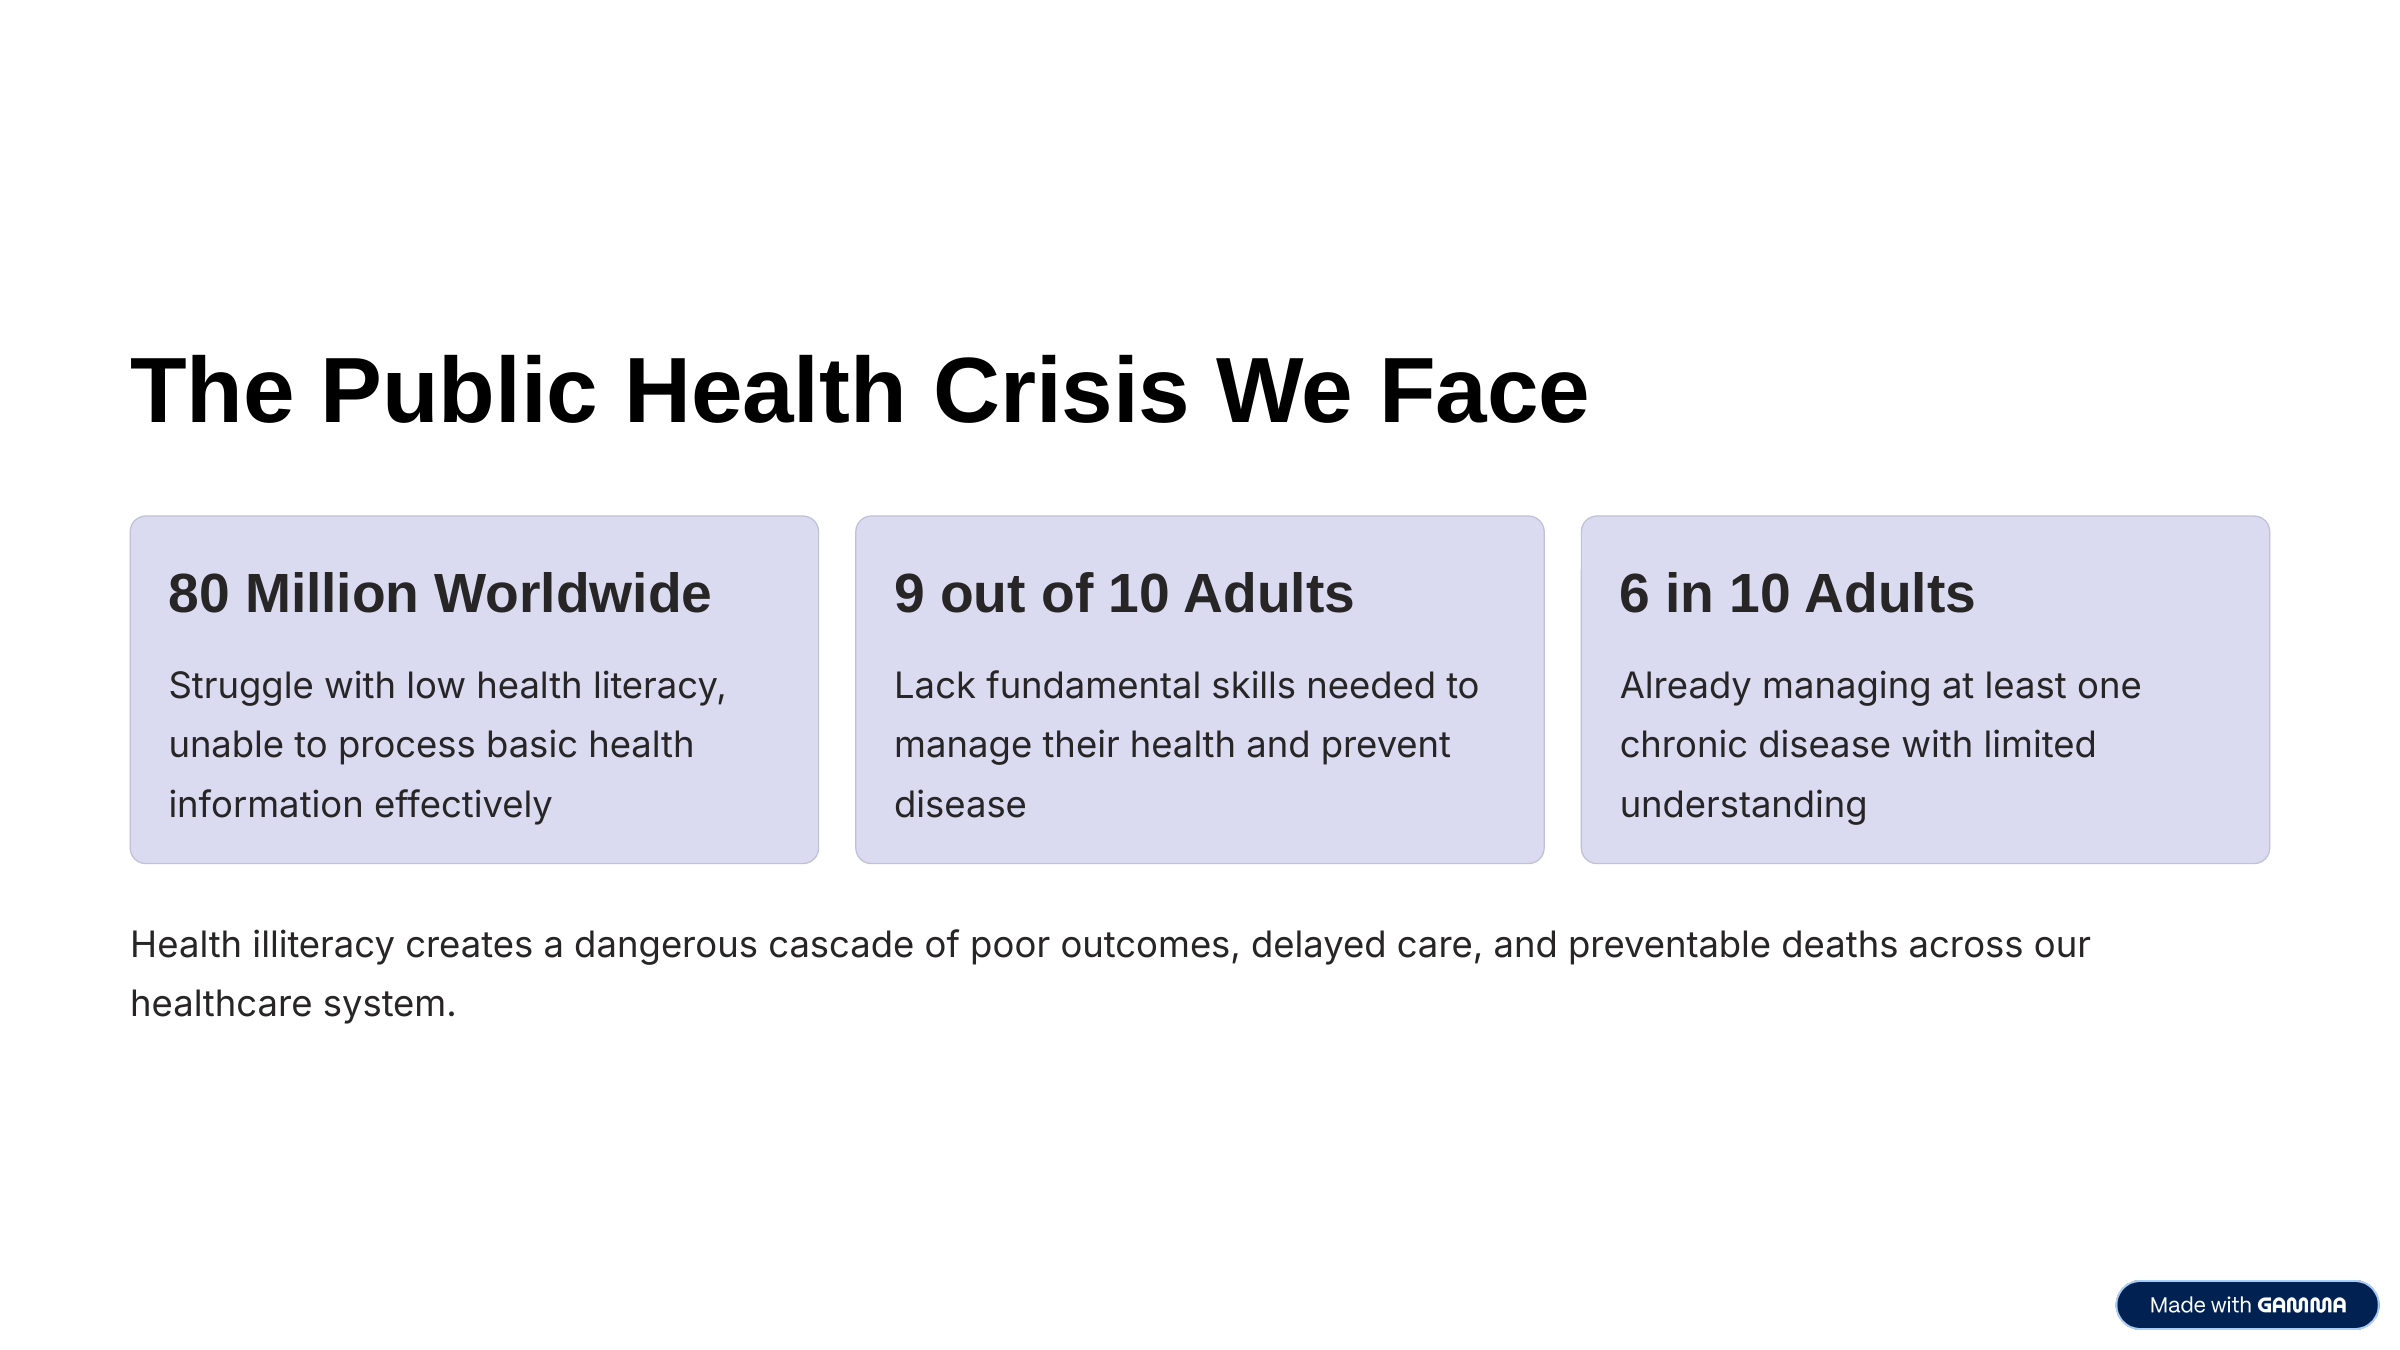

The Public Health Crisis We Face

80 Million Worldwide
9 out of 10 Adults
6 in 10 Adults
Struggle with low health literacy, unable to process basic health information effectively
Lack fundamental skills needed to manage their health and prevent disease
Already managing at least one chronic disease with limited understanding
Health illiteracy creates a dangerous cascade of poor outcomes, delayed care, and preventable deaths across our healthcare system.